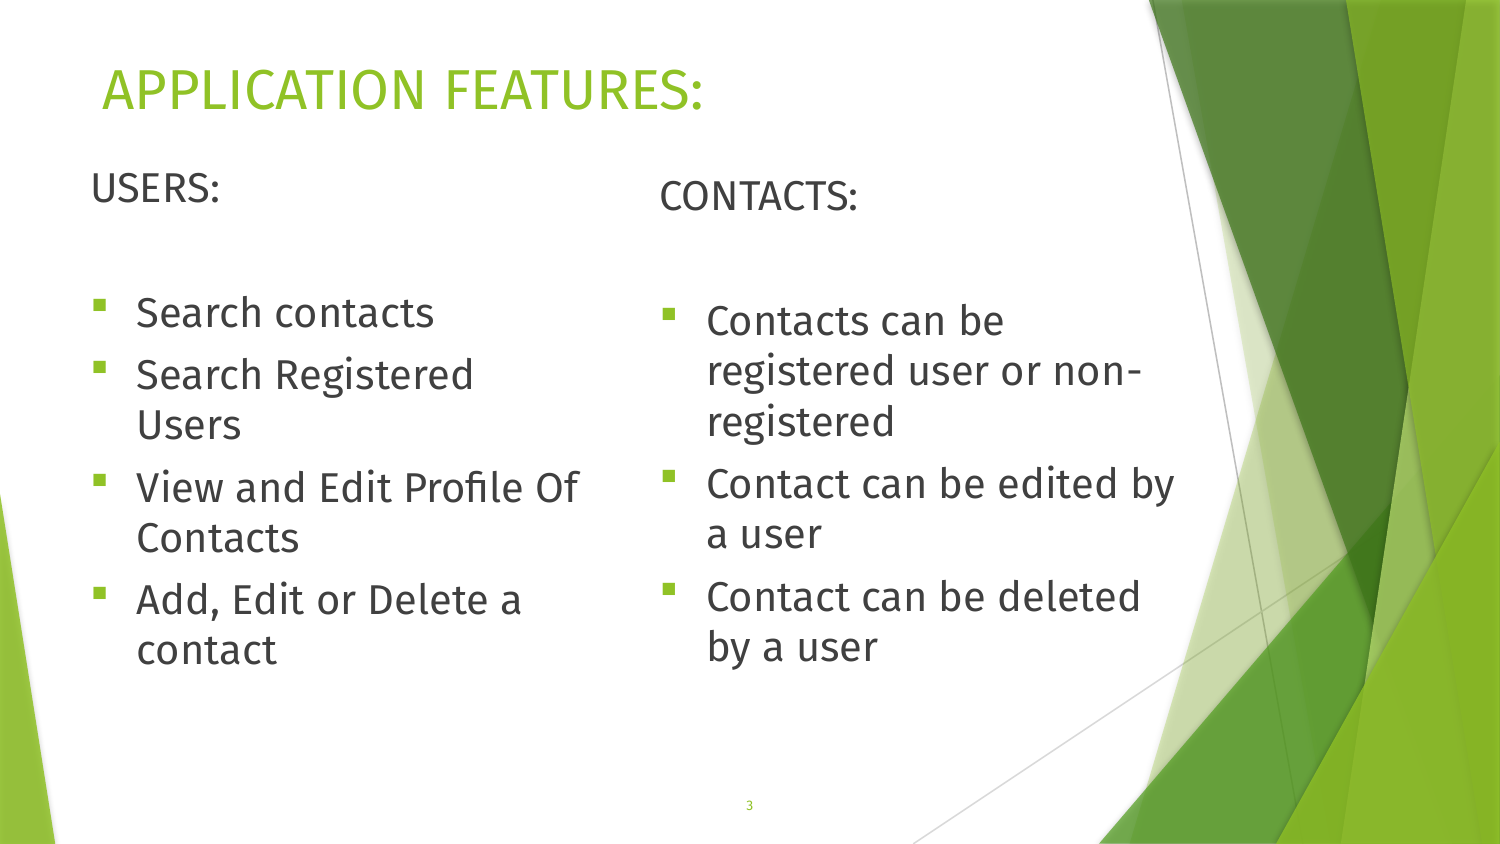

# APPLICATION FEATURES:
USERS:

Search contacts
Search Registered Users
View and Edit Profile Of Contacts
Add, Edit or Delete a contact

CONTACTS:

Contacts can be registered user or non-registered
Contact can be edited by a user
Contact can be deleted by a user

3